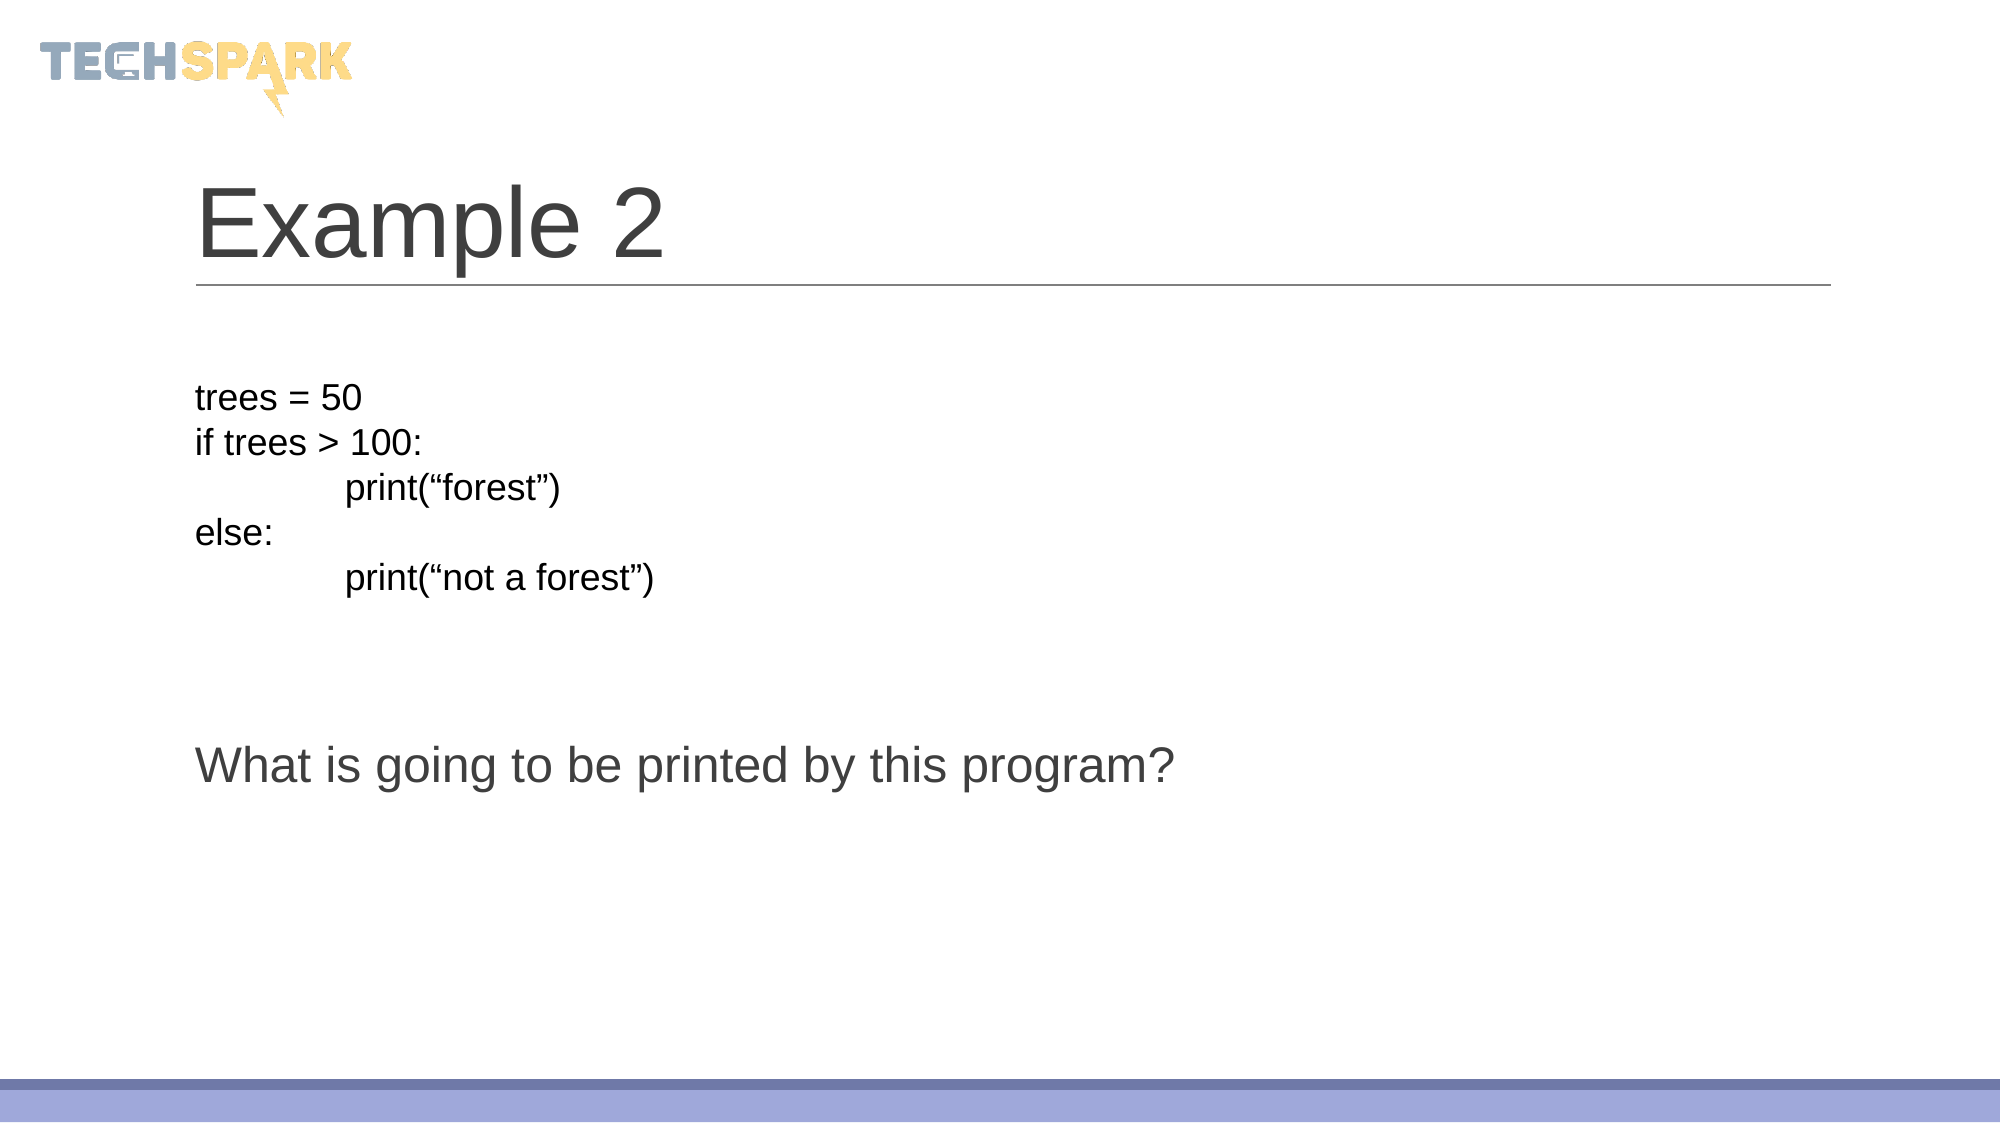

# Example 2
trees = 50
if trees > 100:
	print(“forest”)
else:
	print(“not a forest”)

What is going to be printed by this program?